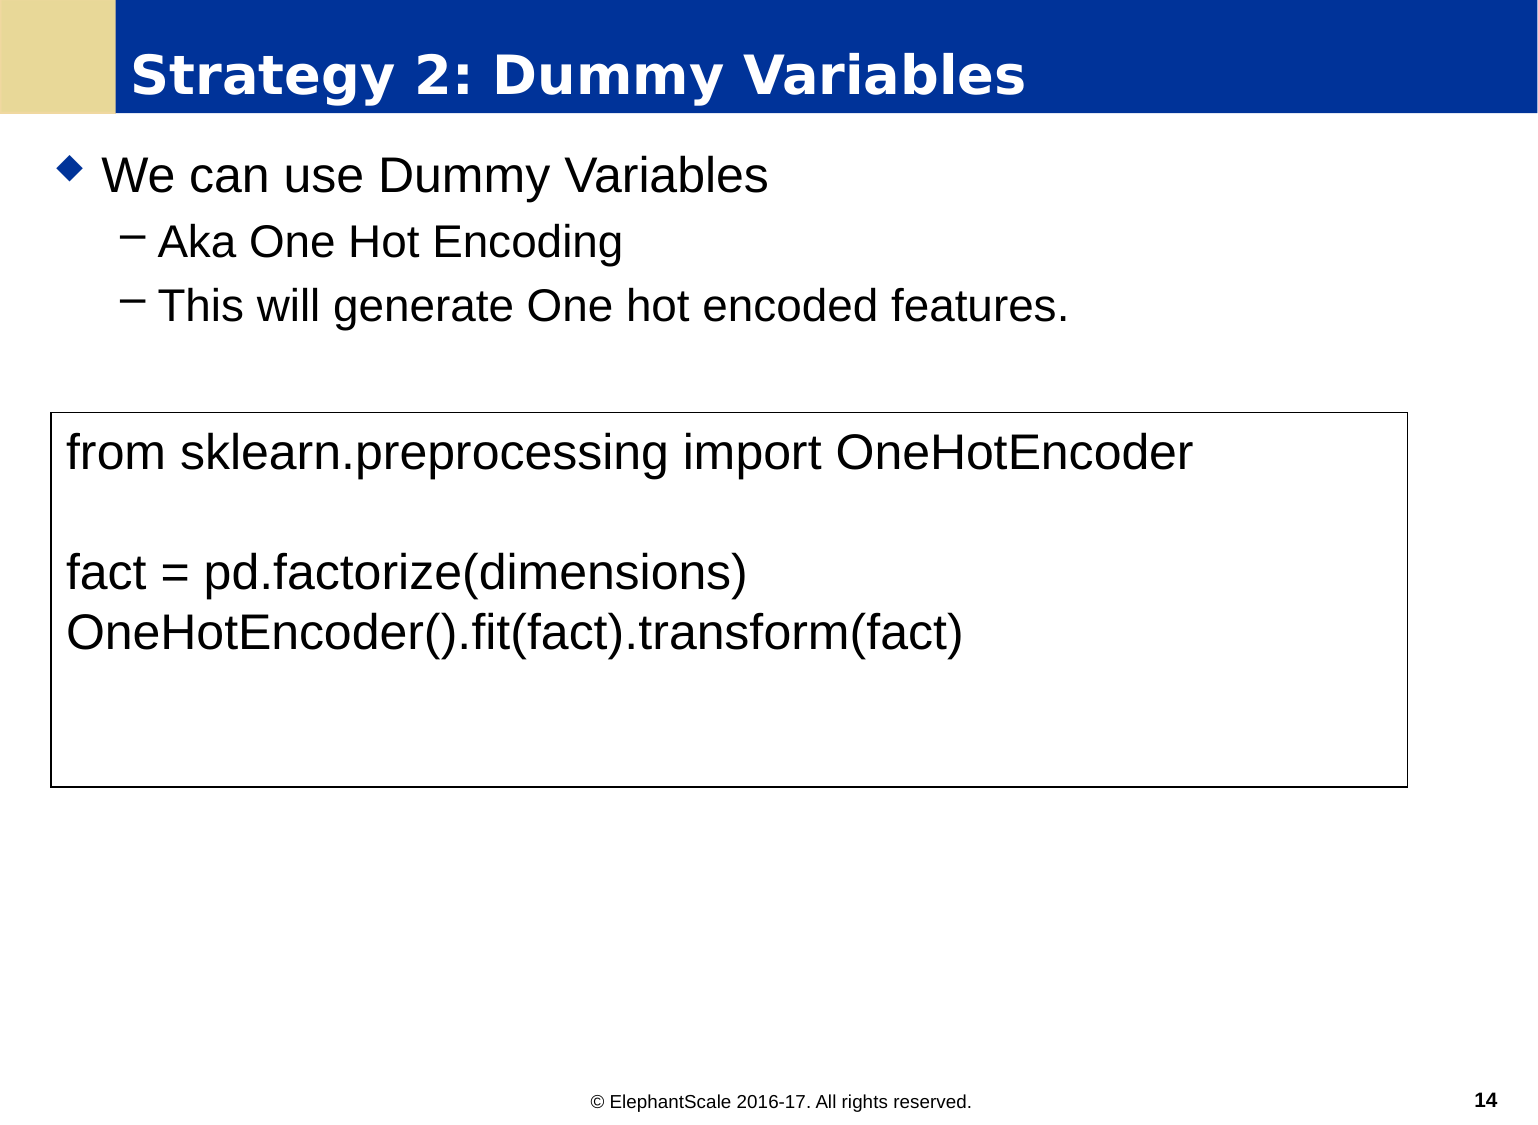

# Strategy 2: Dummy Variables
We can use Dummy Variables
Aka One Hot Encoding
This will generate One hot encoded features.
from sklearn.preprocessing import OneHotEncoder

fact = pd.factorize(dimensions)
OneHotEncoder().fit(fact).transform(fact)

14
© ElephantScale 2016-17. All rights reserved.